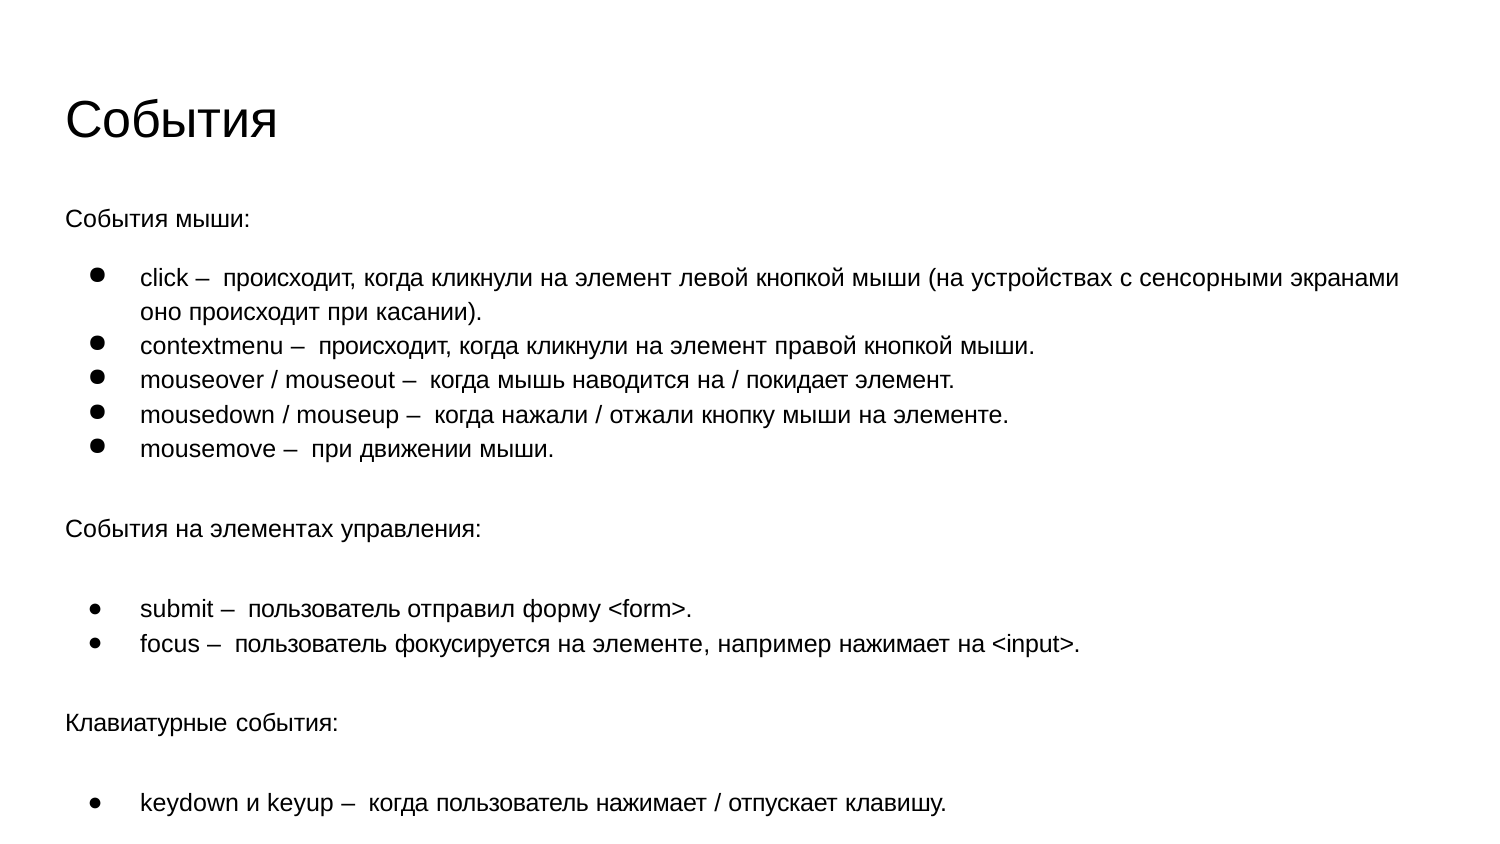

# События
События мыши:
click – происходит, когда кликнули на элемент левой кнопкой мыши (на устройствах с сенсорными экранами оно происходит при касании).
contextmenu – происходит, когда кликнули на элемент правой кнопкой мыши.
mouseover / mouseout – когда мышь наводится на / покидает элемент.
mousedown / mouseup – когда нажали / отжали кнопку мыши на элементе.
mousemove – при движении мыши.

События на элементах управления:

submit – пользователь отправил форму <form>.
focus – пользователь фокусируется на элементе, например нажимает на <input>.

Клавиатурные события:

keydown и keyup – когда пользователь нажимает / отпускает клавишу.